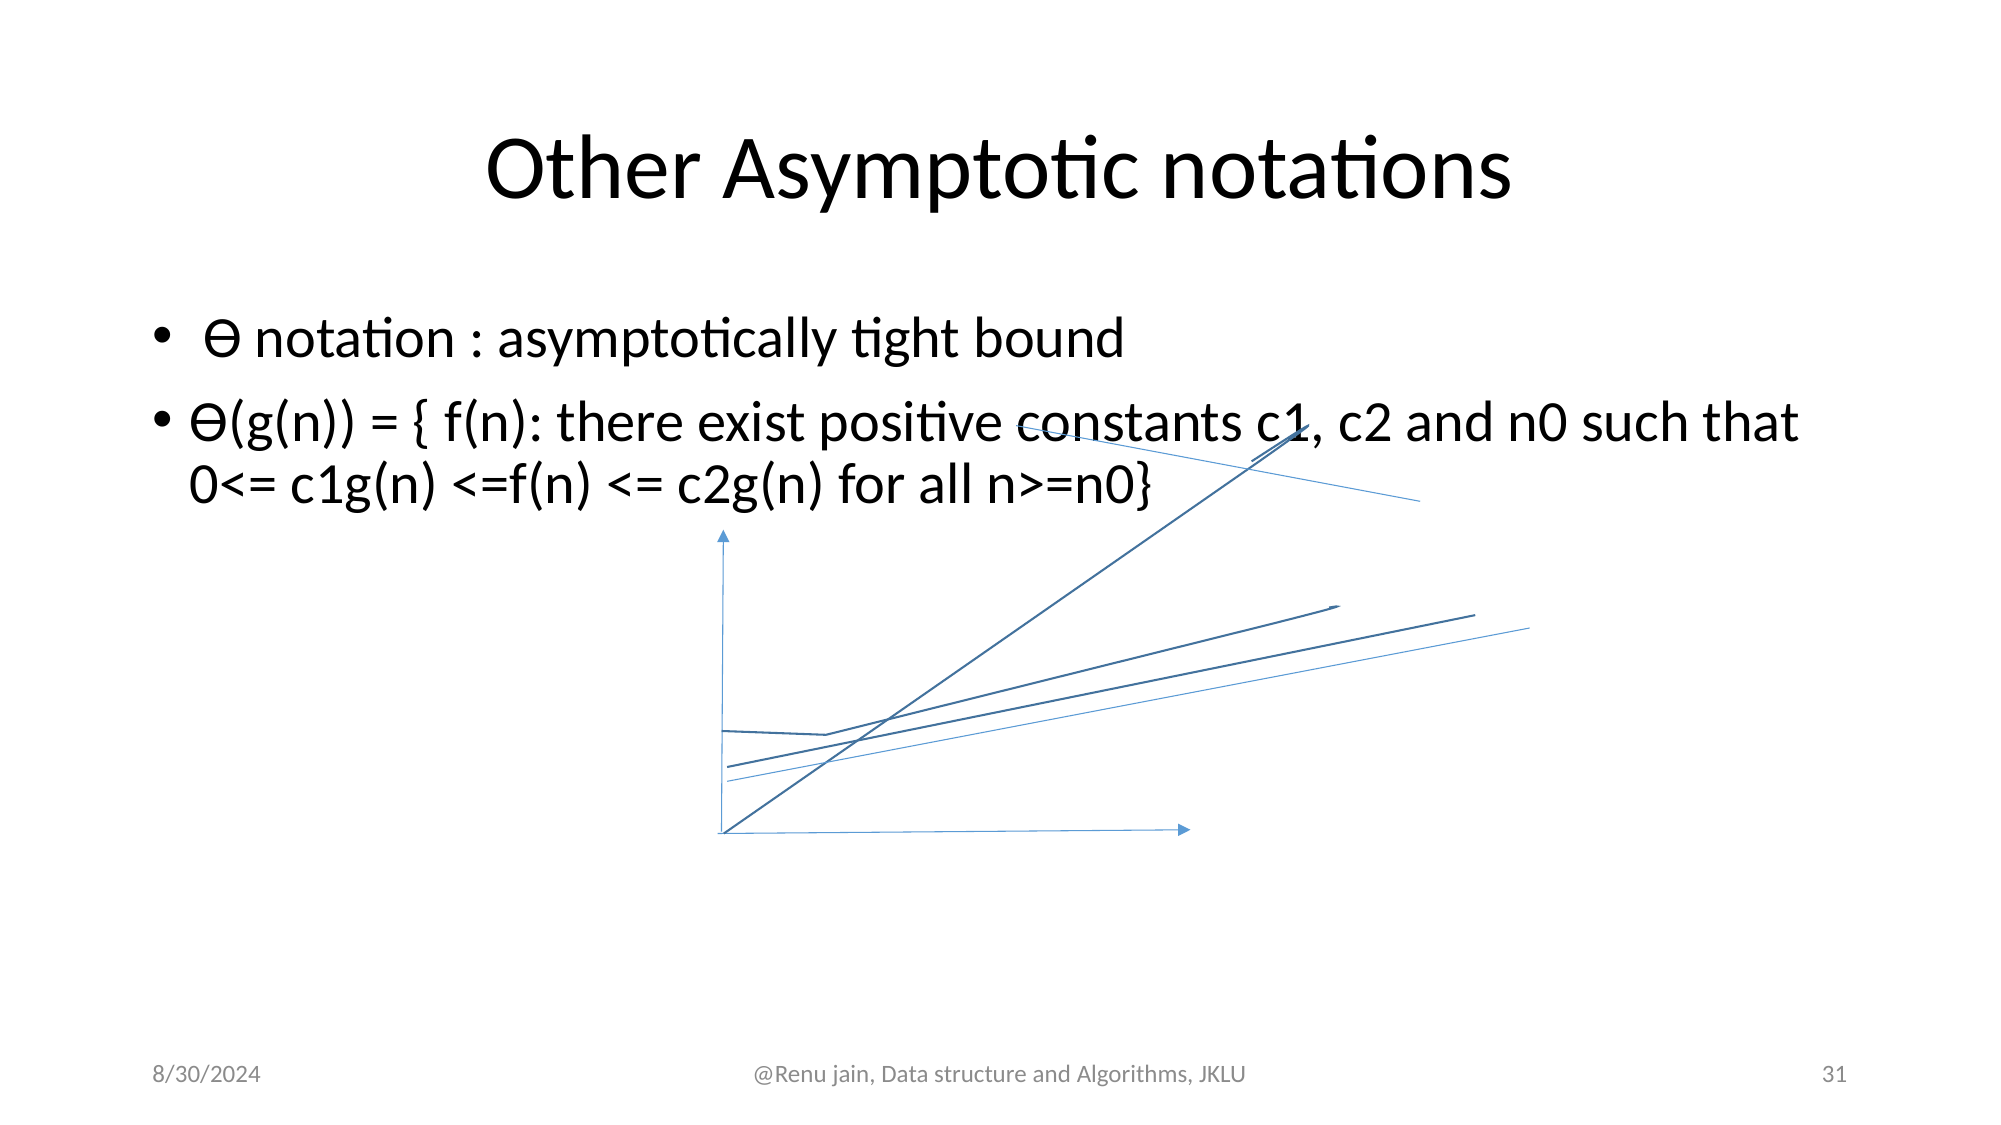

# Other Asymptotic notations
 Ө notation : asymptotically tight bound
Ө(g(n)) = { f(n): there exist positive constants c1, c2 and n0 such that 0<= c1g(n) <=f(n) <= c2g(n) for all n>=n0}

8/30/2024
@Renu jain, Data structure and Algorithms, JKLU
31